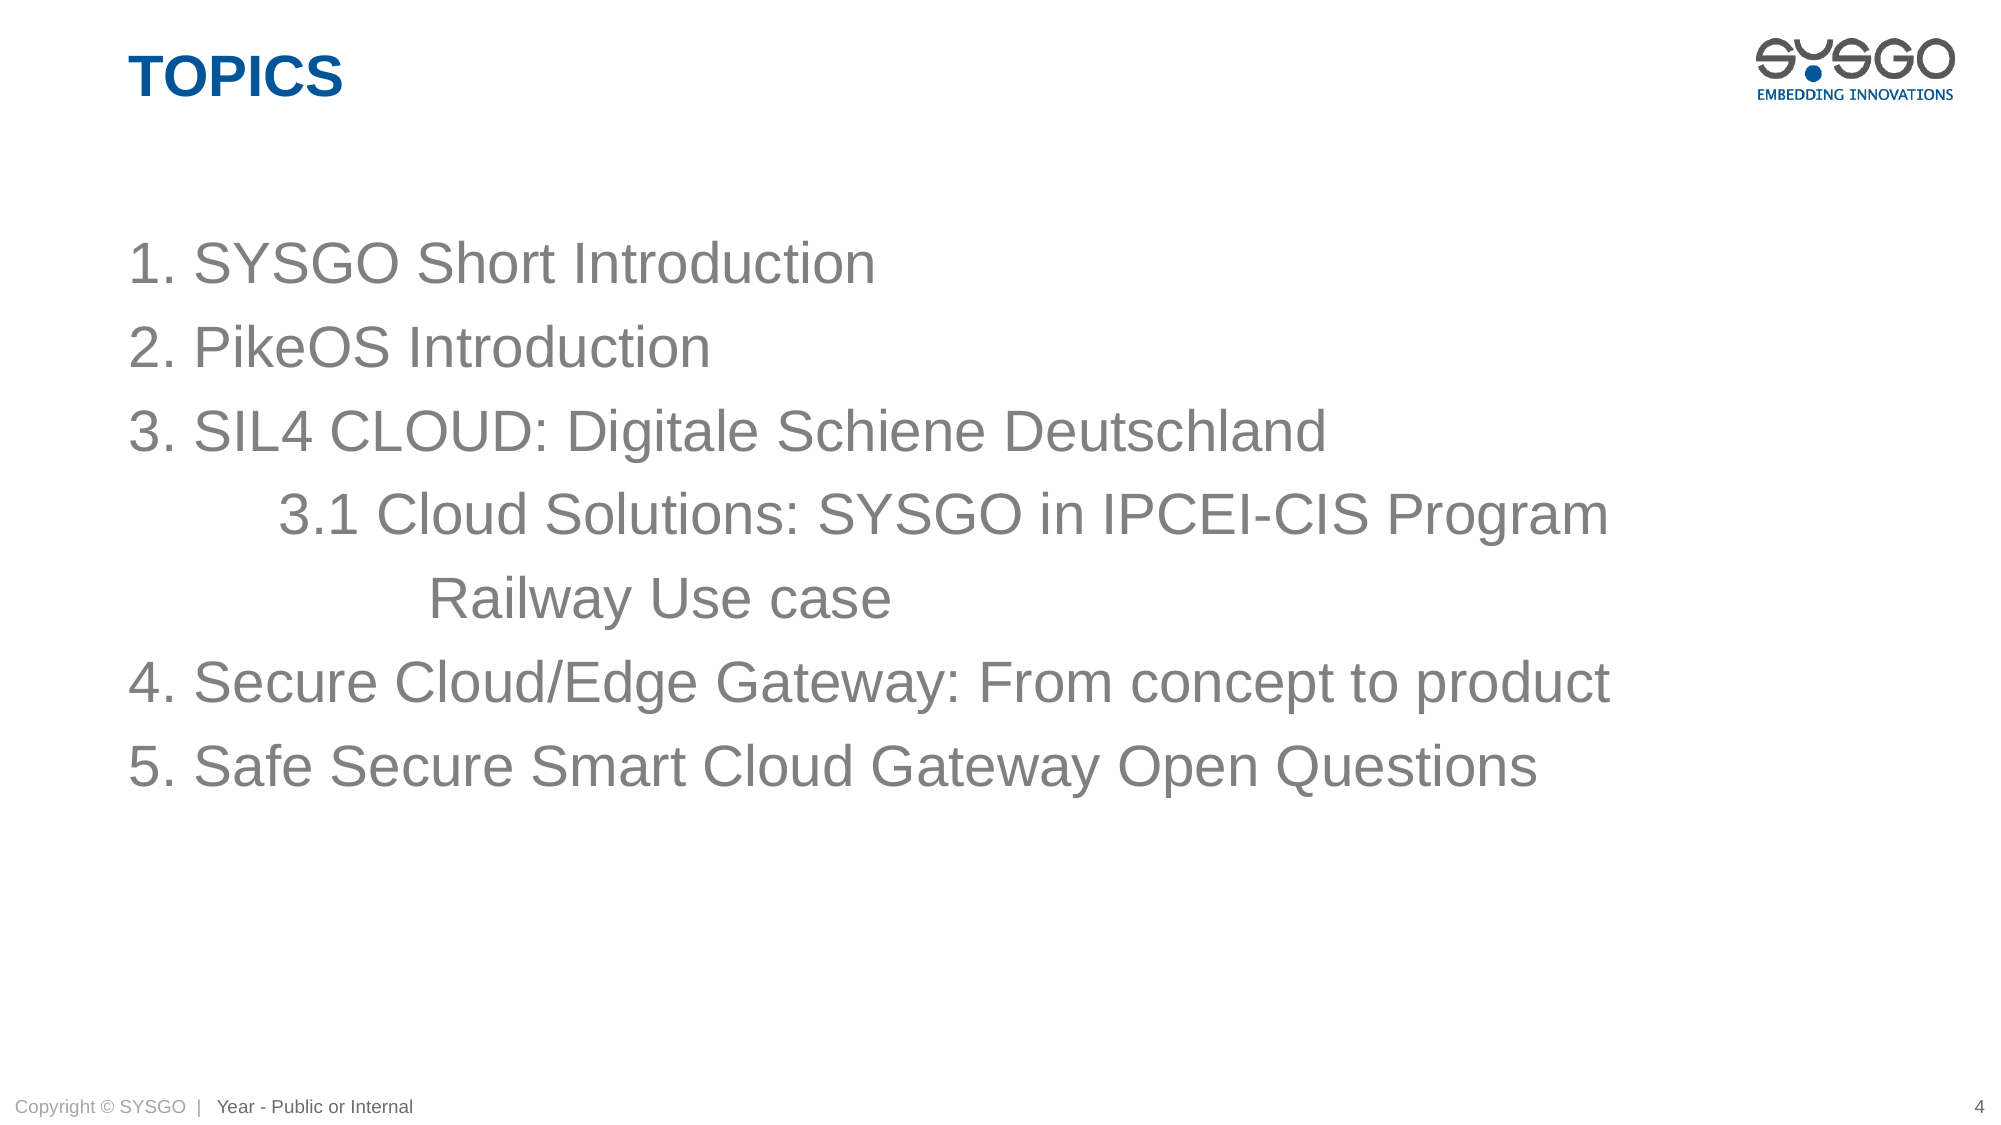

# TOPICS
1. SYSGO Short Introduction
2. PikeOS Introduction
3. SIL4 CLOUD: Digitale Schiene Deutschland
	3.1 Cloud Solutions: SYSGO in IPCEI-CIS Program
		Railway Use case
4. Secure Cloud/Edge Gateway: From concept to product
5. Safe Secure Smart Cloud Gateway Open Questions
Year - Public or Internal
4